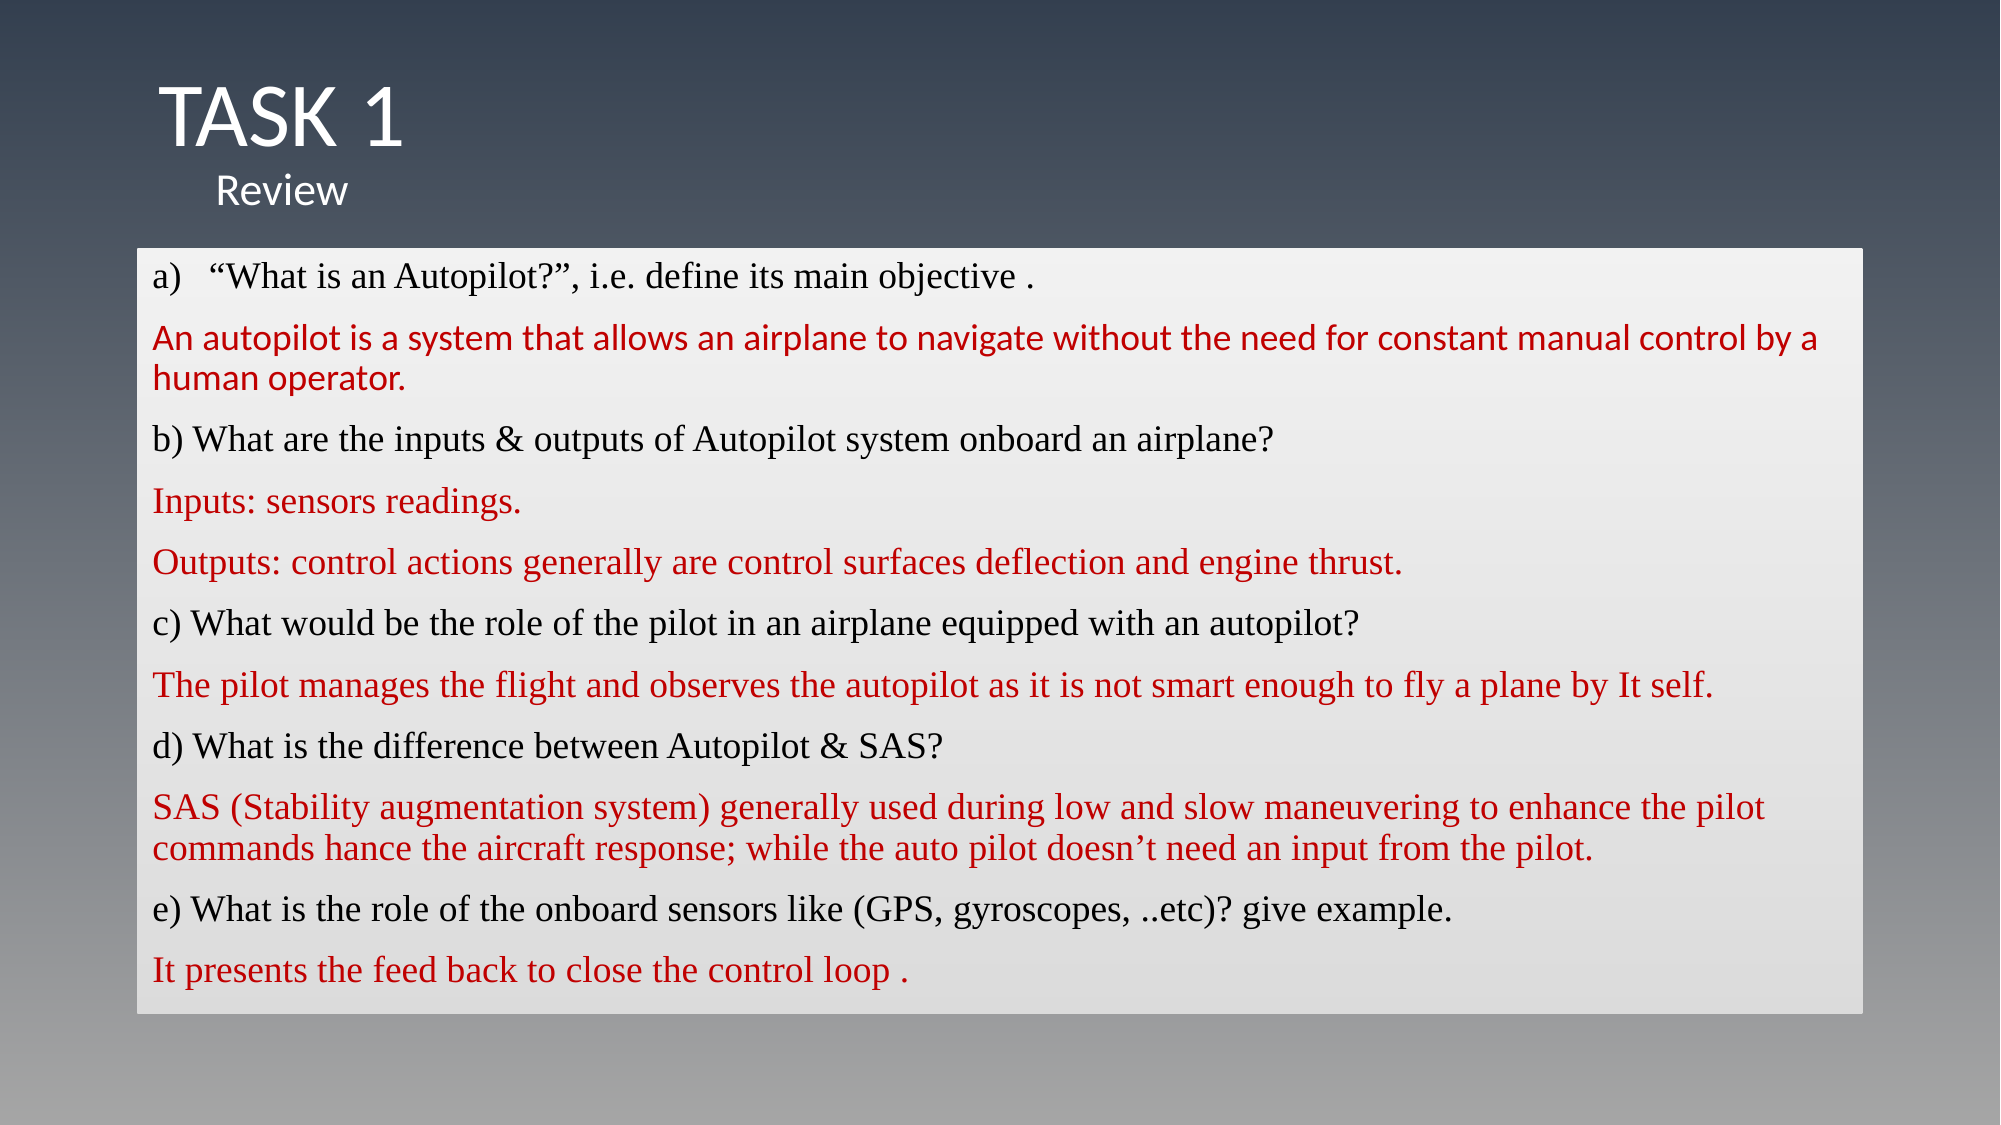

# TASK 1 Review
“What is an Autopilot?”, i.e. define its main objective .
An autopilot is a system that allows an airplane to navigate without the need for constant manual control by a human operator.
b) What are the inputs & outputs of Autopilot system onboard an airplane?
Inputs: sensors readings.
Outputs: control actions generally are control surfaces deflection and engine thrust.
c) What would be the role of the pilot in an airplane equipped with an autopilot?
The pilot manages the flight and observes the autopilot as it is not smart enough to fly a plane by It self.
d) What is the difference between Autopilot & SAS?
SAS (Stability augmentation system) generally used during low and slow maneuvering to enhance the pilot commands hance the aircraft response; while the auto pilot doesn’t need an input from the pilot.
e) What is the role of the onboard sensors like (GPS, gyroscopes, ..etc)? give example.
It presents the feed back to close the control loop .